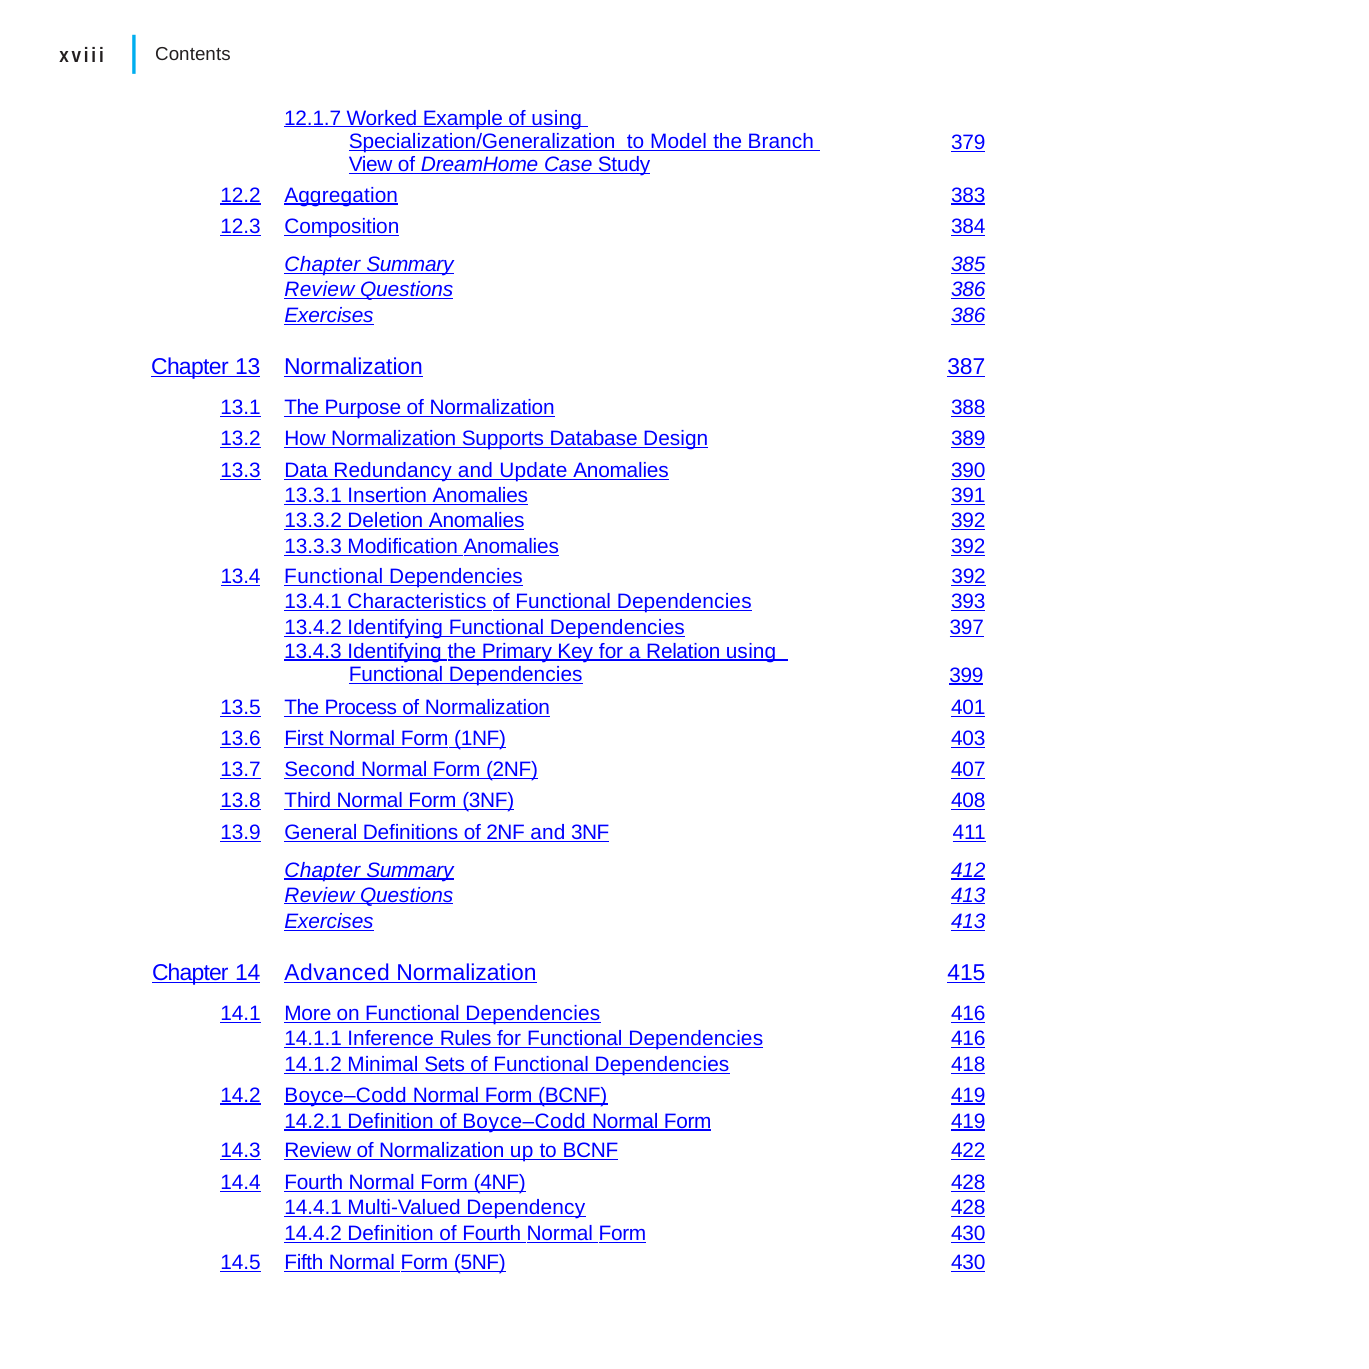

| | | Contents |  |  |
| --- | --- | --- | --- |
|  |  | 12.1.7 Worked Example of using Specialization/Generalization to Model the Branch View of DreamHome Case Study | 379 |
|  | 12.2 | Aggregation | 383 |
|  | 12.3 | Composition | 384 |
|  |  | Chapter Summary | 385 |
|  |  | Review Questions | 386 |
|  |  | Exercises | 386 |
|  | Chapter 13 | Normalization | 387 |
|  | 13.1 | The Purpose of Normalization | 388 |
|  | 13.2 | How Normalization Supports Database Design | 389 |
|  | 13.3 | Data Redundancy and Update Anomalies | 390 |
|  |  | 13.3.1 Insertion Anomalies | 391 |
|  |  | 13.3.2 Deletion Anomalies | 392 |
|  |  | 13.3.3 Modification Anomalies | 392 |
|  | 13.4 | Functional Dependencies | 392 |
|  |  | 13.4.1 Characteristics of Functional Dependencies | 393 |
|  |  | 13.4.2 Identifying Functional Dependencies 13.4.3 Identifying the Primary Key for a Relation using Functional Dependencies | 397 399 |
|  | 13.5 | The Process of Normalization | 401 |
|  | 13.6 | First Normal Form (1NF) | 403 |
|  | 13.7 | Second Normal Form (2NF) | 407 |
|  | 13.8 | Third Normal Form (3NF) | 408 |
|  | 13.9 | General Definitions of 2NF and 3NF | 411 |
|  |  | Chapter Summary | 412 |
|  |  | Review Questions | 413 |
|  |  | Exercises | 413 |
|  | Chapter 14 | Advanced Normalization | 415 |
|  | 14.1 | More on Functional Dependencies | 416 |
|  |  | 14.1.1 Inference Rules for Functional Dependencies | 416 |
|  |  | 14.1.2 Minimal Sets of Functional Dependencies | 418 |
|  | 14.2 | Boyce–Codd Normal Form (BCNF) | 419 |
|  |  | 14.2.1 Definition of Boyce–Codd Normal Form | 419 |
|  | 14.3 | Review of Normalization up to BCNF | 422 |
|  | 14.4 | Fourth Normal Form (4NF) | 428 |
|  |  | 14.4.1 Multi-Valued Dependency | 428 |
|  |  | 14.4.2 Definition of Fourth Normal Form | 430 |
|  | 14.5 | Fifth Normal Form (5NF) | 430 |
xviii